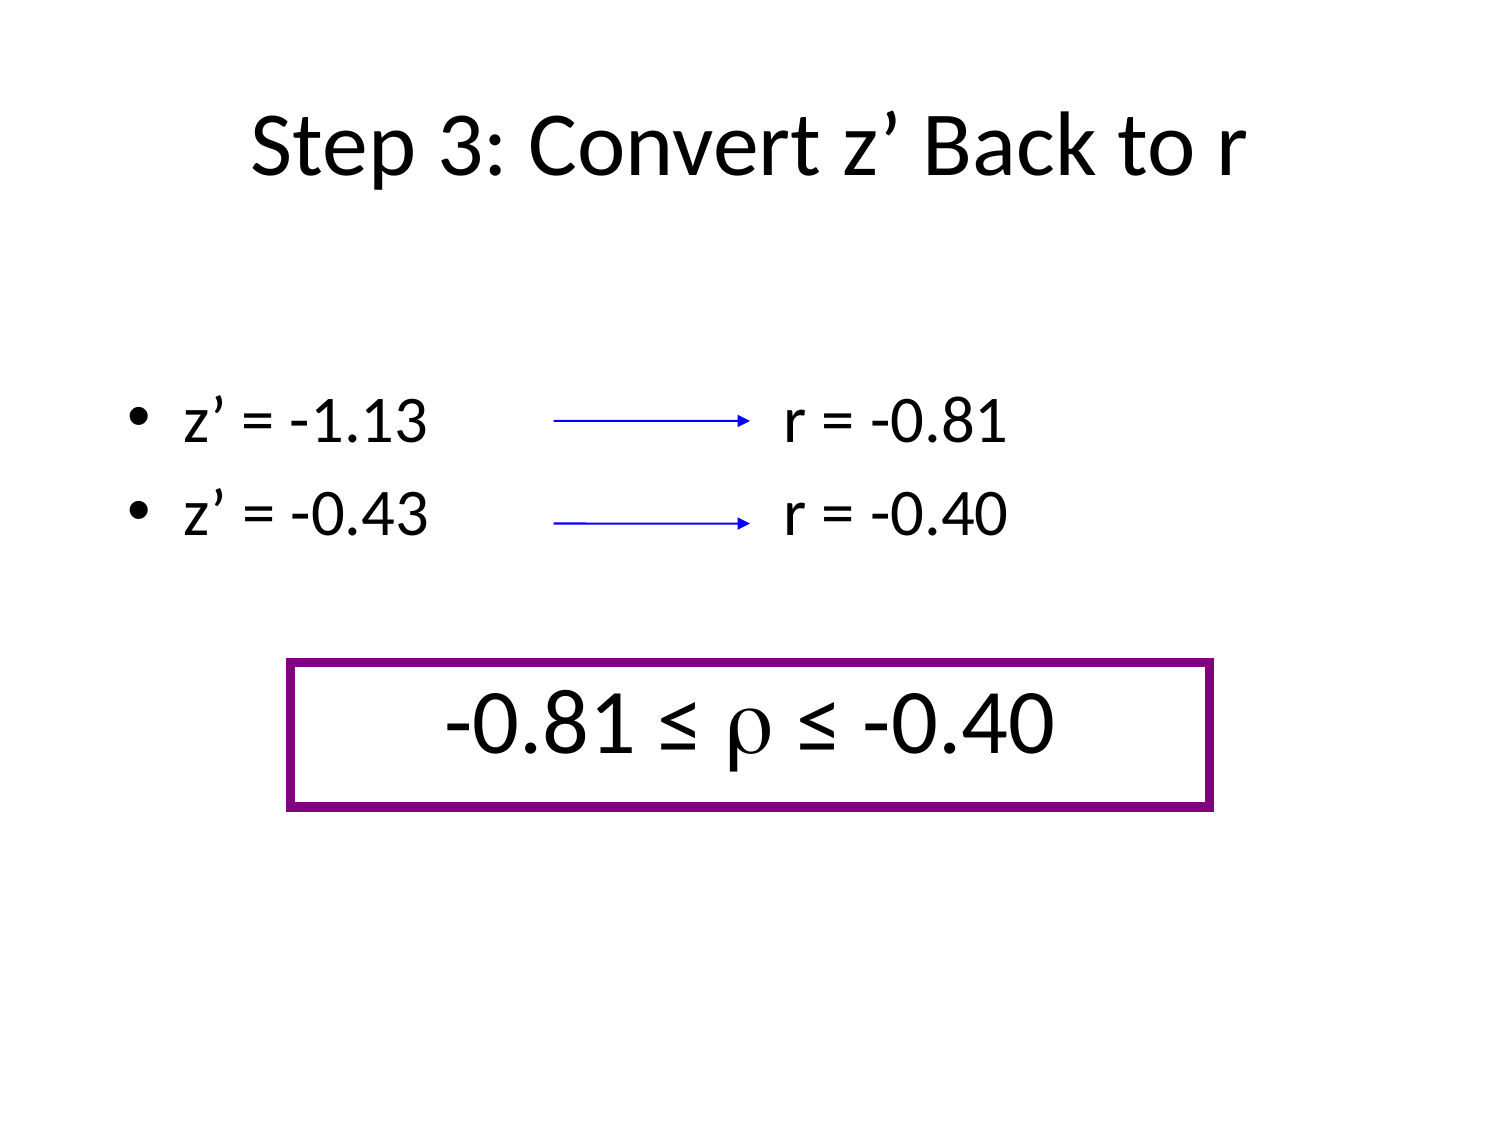

# Step 3: Convert z’ Back to r
z’ = -1.13			r = -0.81
z’ = -0.43			r = -0.40

-0.81 ≤ ρ ≤ -0.40